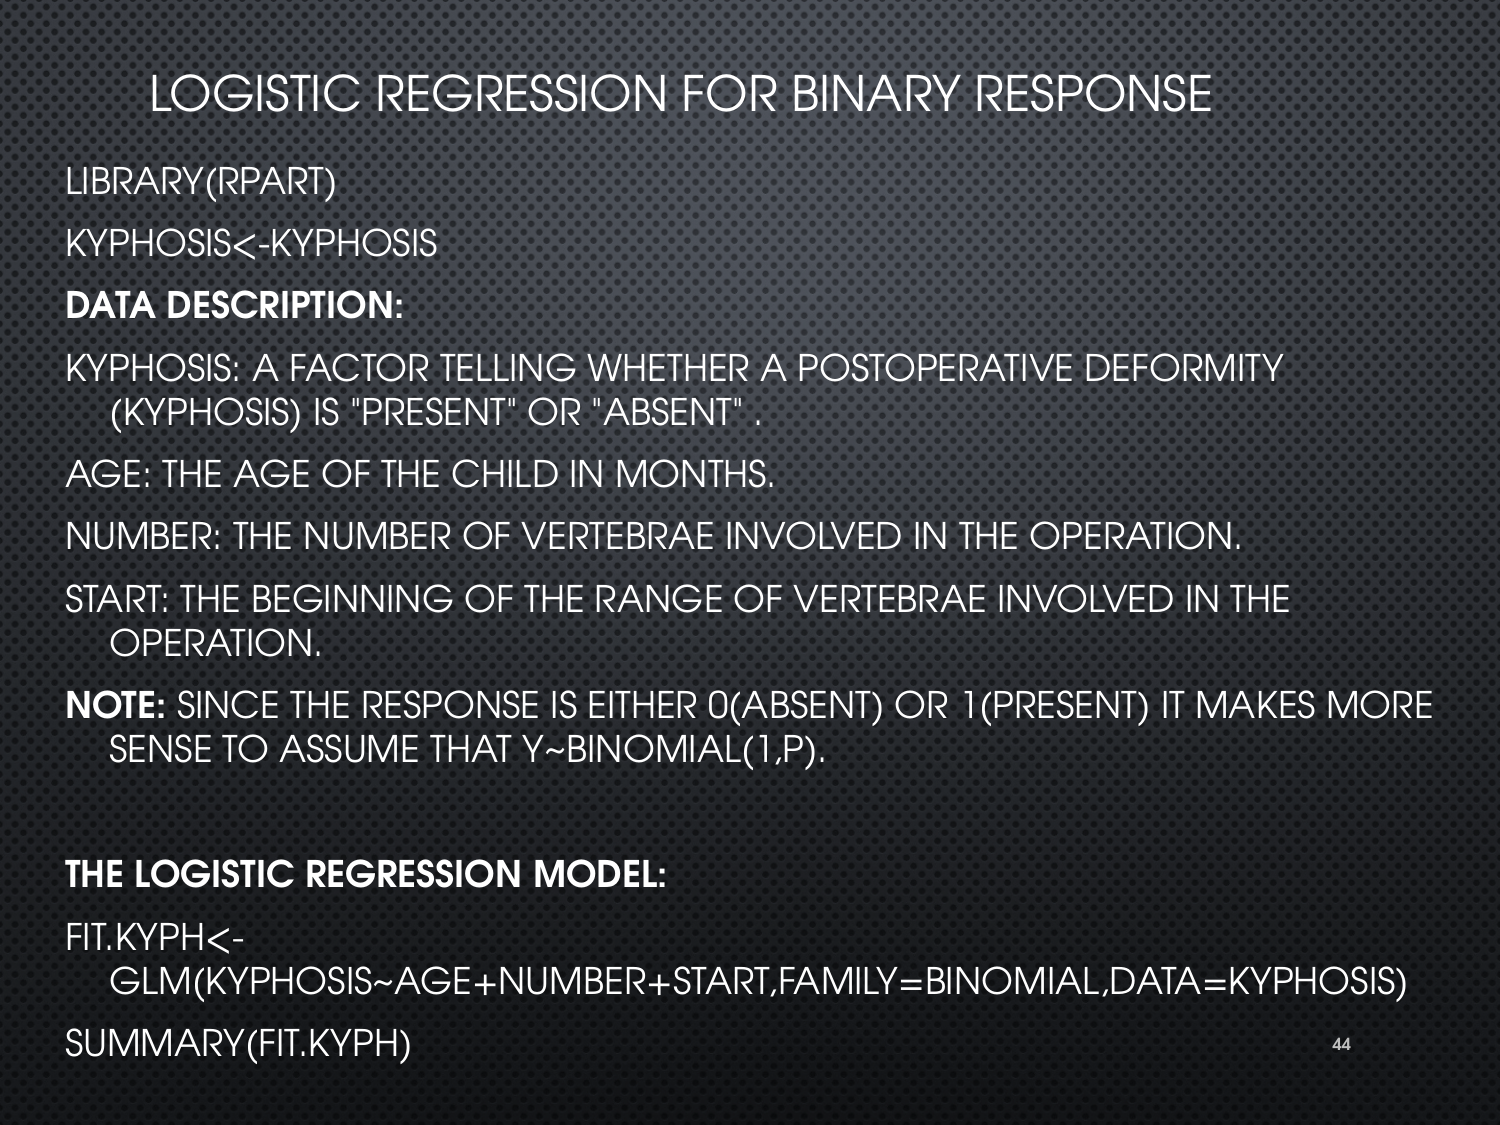

# Logistic Regression for Binary response
library(rpart)
kyphosis<-kyphosis
DATA DESCRIPTION:
Kyphosis: a factor telling whether a postoperative deformity (kyphosis) is "present" or "absent" .
Age: the age of the child in months.
Number: the number of vertebrae involved in the operation.
Start: the beginning of the range of vertebrae involved in the operation.
Note: Since the response is either 0(absent) or 1(present) it makes more sense to assume that Y~Binomial(1,p).

The logistic regression model:
fit.kyph<-glm(Kyphosis~Age+Number+Start,family=binomial,data=kyphosis)
summary(fit.kyph)

44